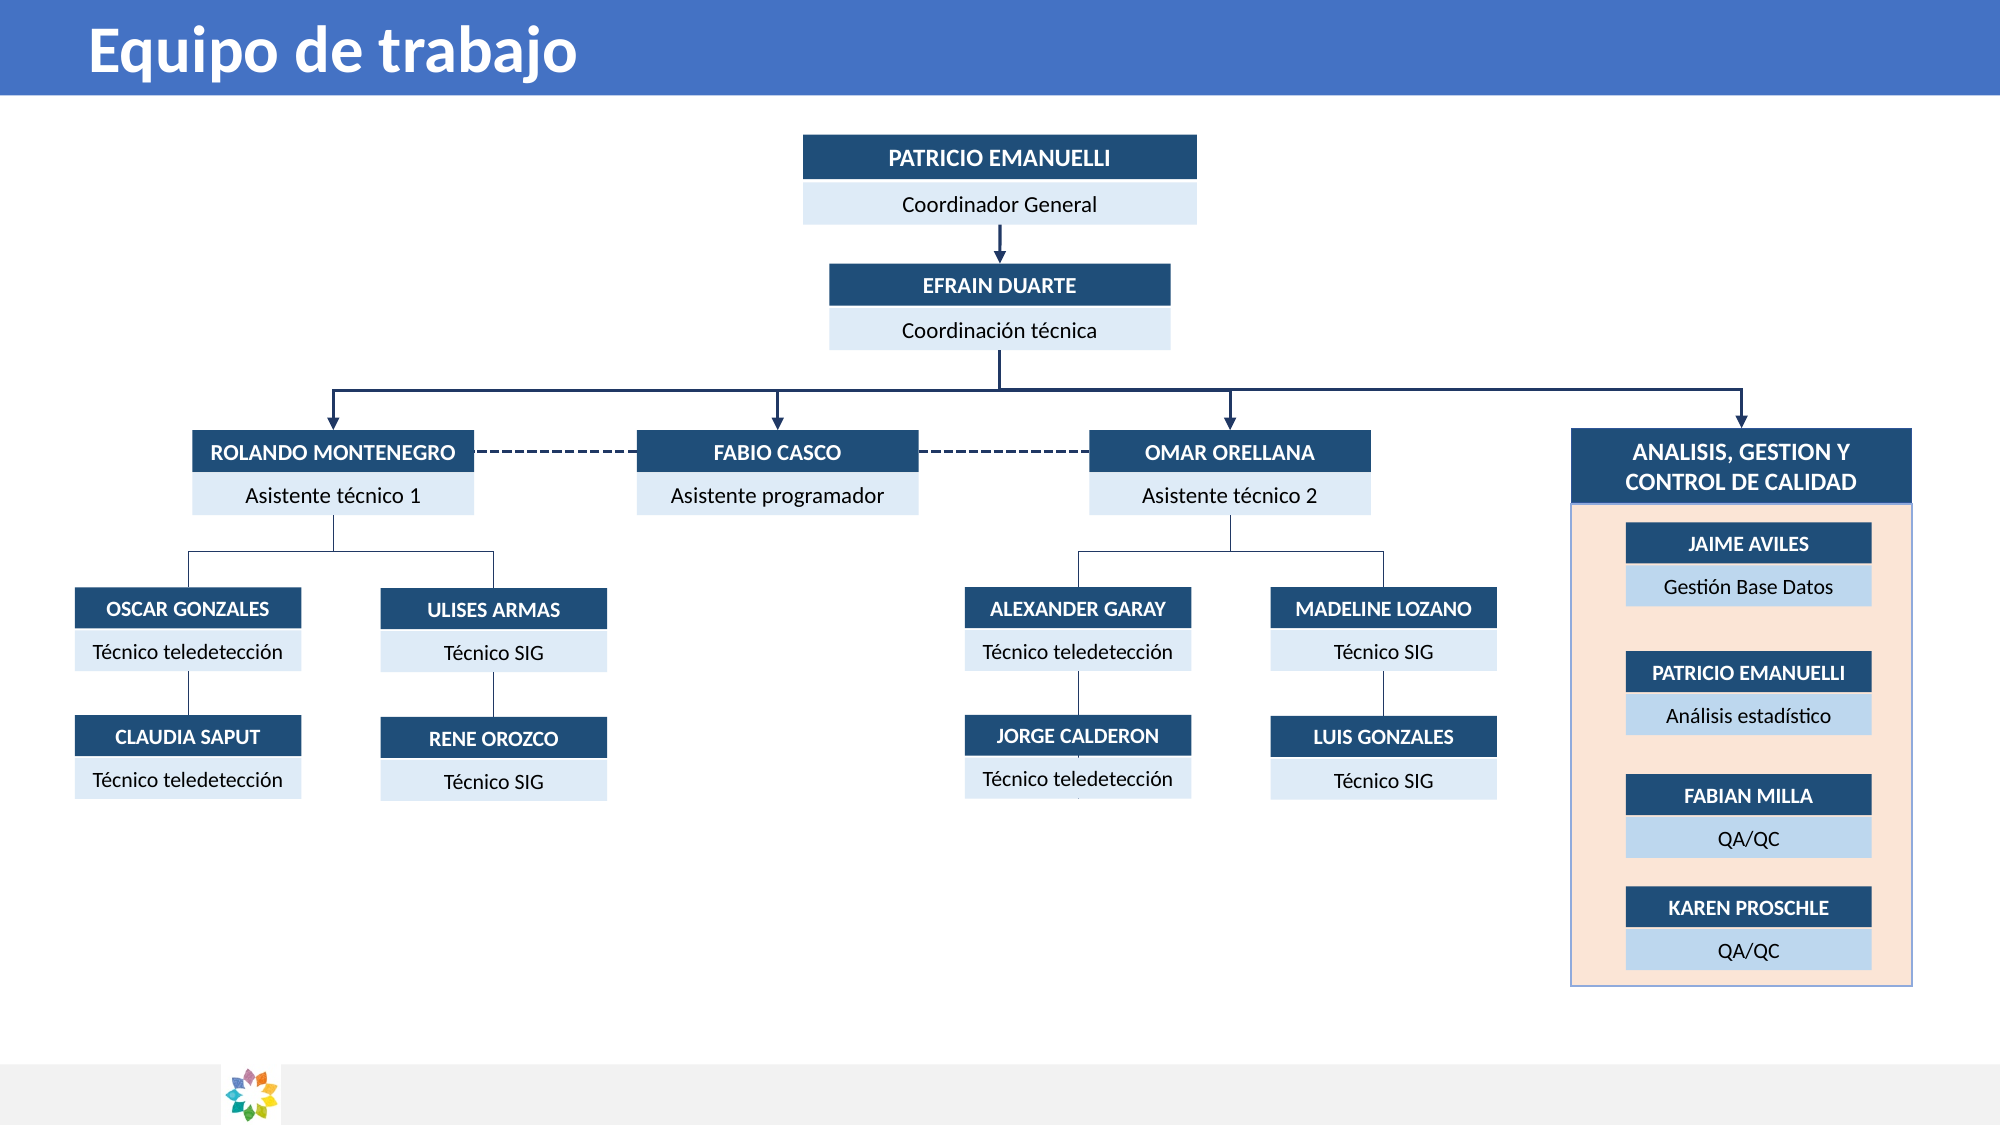

# Equipo de trabajo
PATRICIO EMANUELLI

Coordinador General
EFRAIN DUARTE
Coordinación técnica
ANALISIS, GESTION Y CONTROL DE CALIDAD
ROLANDO MONTENEGRO
FABIO CASCO
OMAR ORELLANA
Asistente técnico 1
Asistente programador
Asistente técnico 2

JAIME AVILES
Gestión Base Datos
ALEXANDER GARAY
MADELINE LOZANO
OSCAR GONZALES
ULISES ARMAS
Técnico teledetección
Técnico SIG
Técnico teledetección
Técnico SIG
PATRICIO EMANUELLI
Análisis estadístico
JORGE CALDERON
CLAUDIA SAPUT
LUIS GONZALES
RENE OROZCO
Técnico teledetección
Técnico teledetección
Técnico SIG
Técnico SIG
FABIAN MILLA
QA/QC
KAREN PROSCHLE
QA/QC